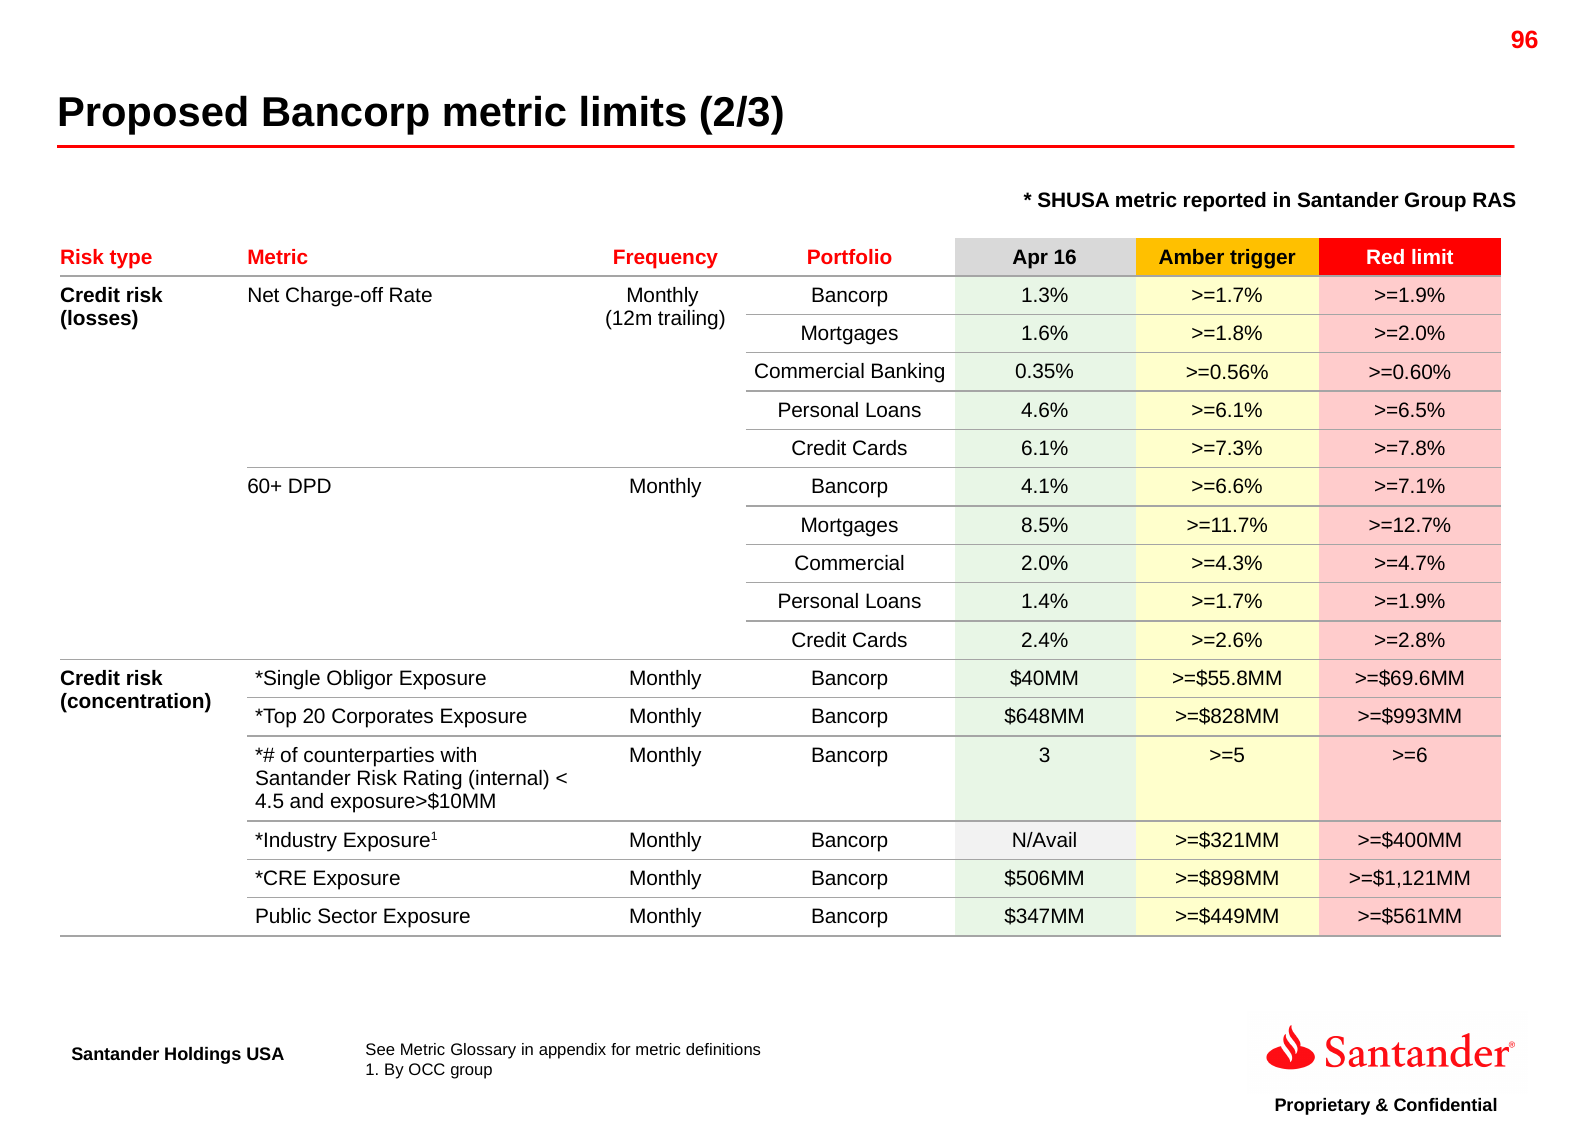

Proposed Bancorp metric limits (2/3)
* SHUSA metric reported in Santander Group RAS
| Risk type | Metric | Frequency | Portfolio | Apr 16 | Amber trigger | Red limit |
| --- | --- | --- | --- | --- | --- | --- |
| Credit risk (losses) | Net Charge-off Rate | Monthly (12m trailing) | Bancorp | 1.3% | >=1.7% | >=1.9% |
|  |  |  | Mortgages | 1.6% | >=1.8% | >=2.0% |
|  |  |  | Commercial Banking | 0.35% | >=0.56% | >=0.60% |
|  |  |  | Personal Loans | 4.6% | >=6.1% | >=6.5% |
|  |  |  | Credit Cards | 6.1% | >=7.3% | >=7.8% |
|  | 60+ DPD | Monthly | Bancorp | 4.1% | >=6.6% | >=7.1% |
|  |  |  | Mortgages | 8.5% | >=11.7% | >=12.7% |
|  |  |  | Commercial | 2.0% | >=4.3% | >=4.7% |
|  |  |  | Personal Loans | 1.4% | >=1.7% | >=1.9% |
|  |  |  | Credit Cards | 2.4% | >=2.6% | >=2.8% |
| Credit risk (concentration) | \*Single Obligor Exposure | Monthly | Bancorp | $40MM | >=$55.8MM | >=$69.6MM |
|  | \*Top 20 Corporates Exposure | Monthly | Bancorp | $648MM | >=$828MM | >=$993MM |
|  | \*# of counterparties with Santander Risk Rating (internal) < 4.5 and exposure>$10MM | Monthly | Bancorp | 3 | >=5 | >=6 |
|  | \*Industry Exposure1 | Monthly | Bancorp | N/Avail | >=$321MM | >=$400MM |
|  | \*CRE Exposure | Monthly | Bancorp | $506MM | >=$898MM | >=$1,121MM |
|  | Public Sector Exposure | Monthly | Bancorp | $347MM | >=$449MM | >=$561MM |
See Metric Glossary in appendix for metric definitions
1. By OCC group